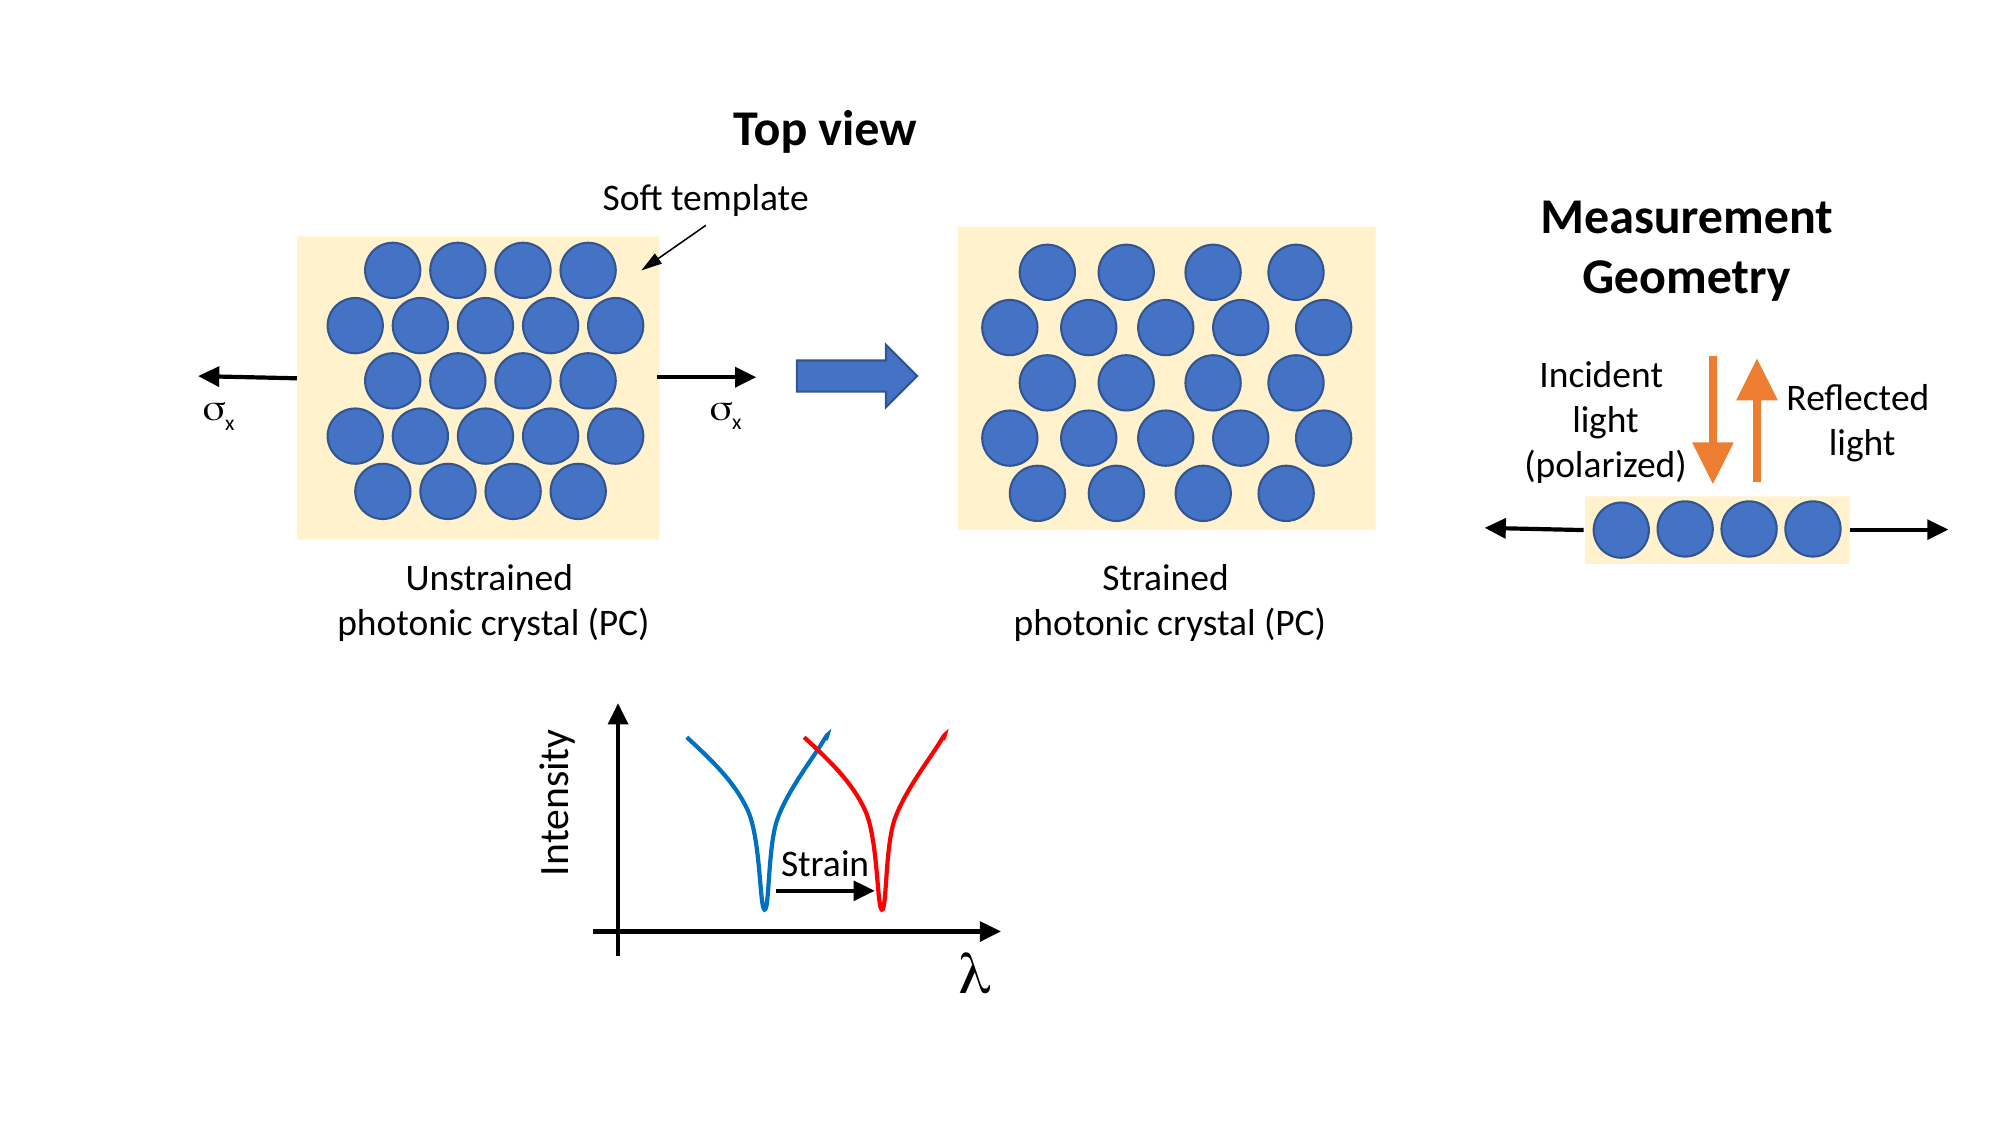

Top view
Soft template
Measurement
Geometry

Incident
light
(polarized)

Reflected
light
σx
σx

Unstrained
photonic crystal (PC)
Strained
 photonic crystal (PC)
Intensity

Strain
λ